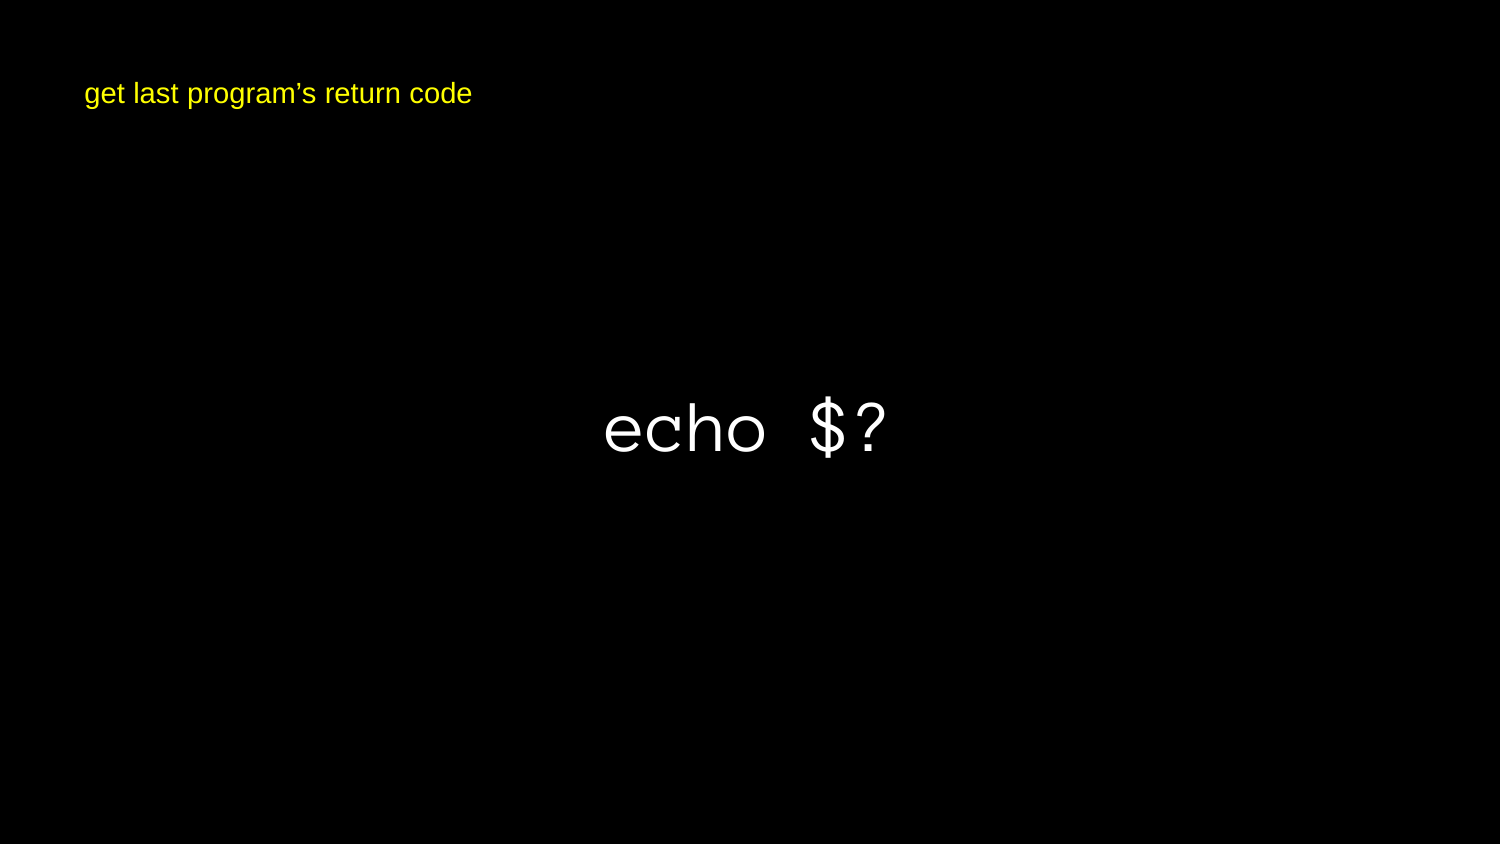

get last program’s return code
# echo $?